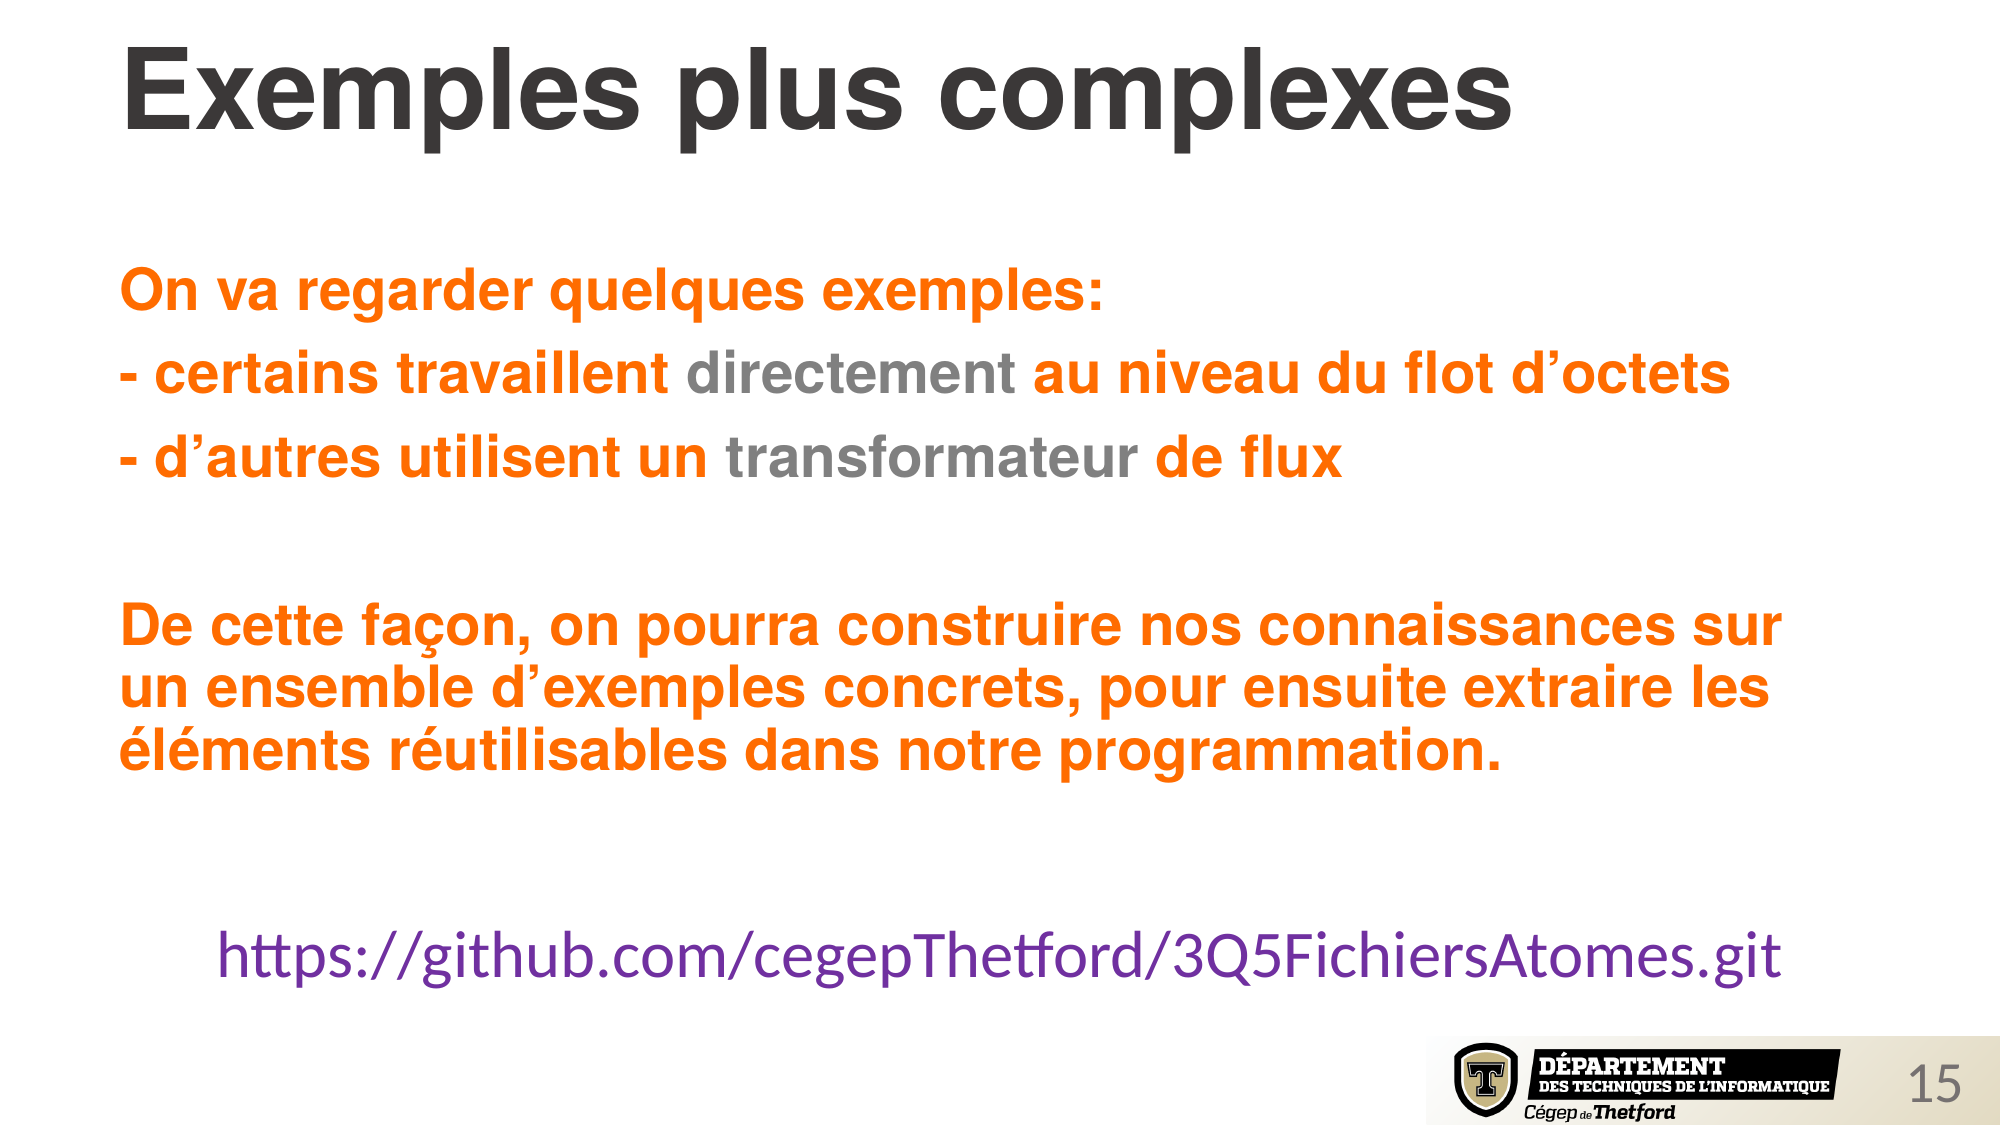

Exemples plus complexes
On va regarder quelques exemples:
- certains travaillent directement au niveau du flot d’octets
- d’autres utilisent un transformateur de flux

De cette façon, on pourra construire nos connaissances sur un ensemble d’exemples concrets, pour ensuite extraire les éléments réutilisables dans notre programmation.
https://github.com/cegepThetford/3Q5FichiersAtomes.git